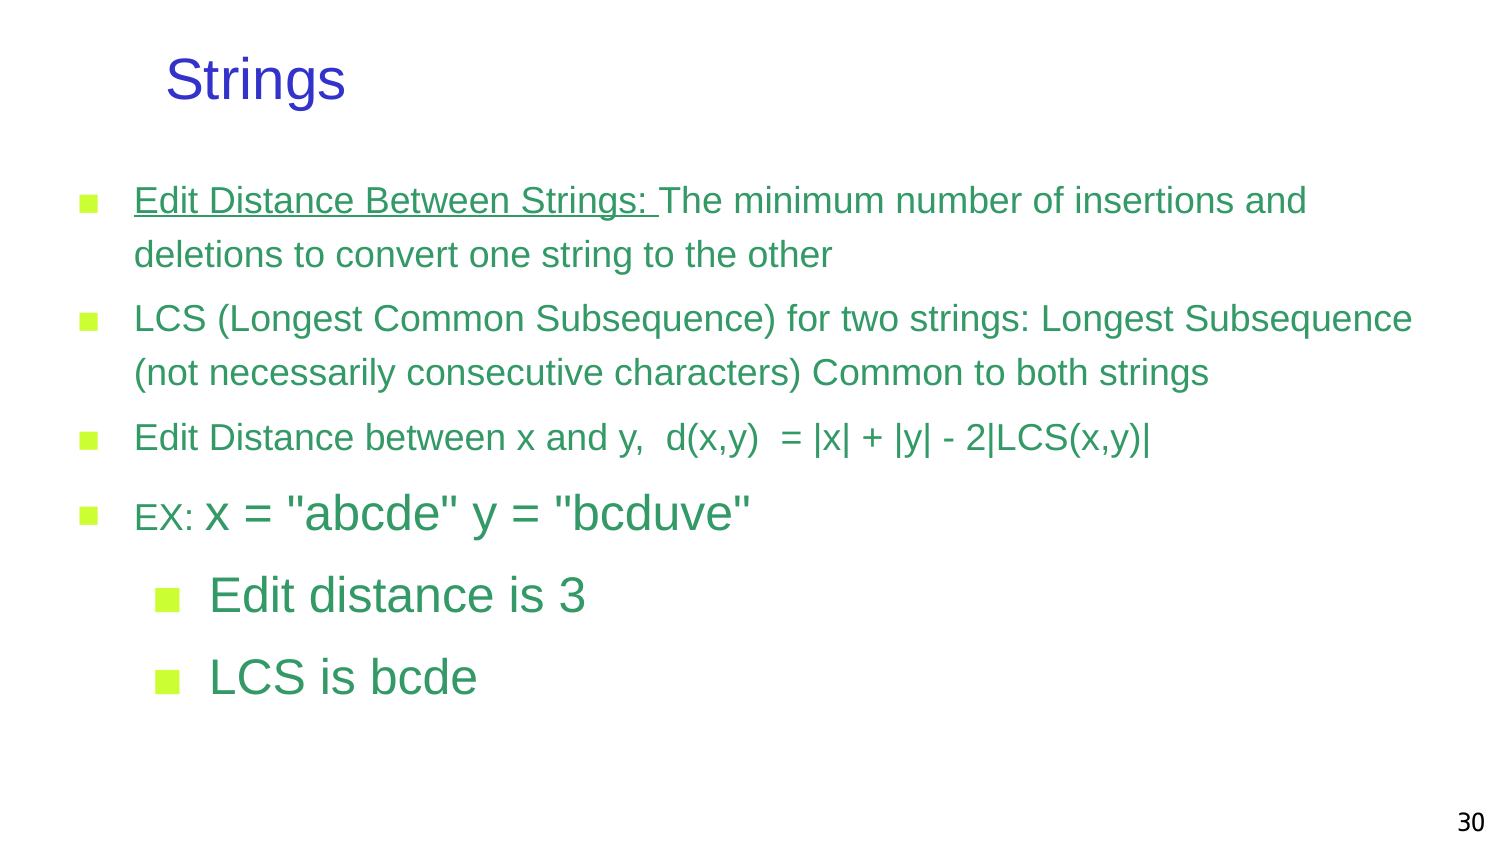

Strings
Edit Distance Between Strings: The minimum number of insertions and deletions to convert one string to the other
LCS (Longest Common Subsequence) for two strings: Longest Subsequence (not necessarily consecutive characters) Common to both strings
Edit Distance between x and y,  d(x,y)  = |x| + |y| - 2|LCS(x,y)|
EX: x = "abcde" y = "bcduve"
Edit distance is 3
LCS is bcde

30